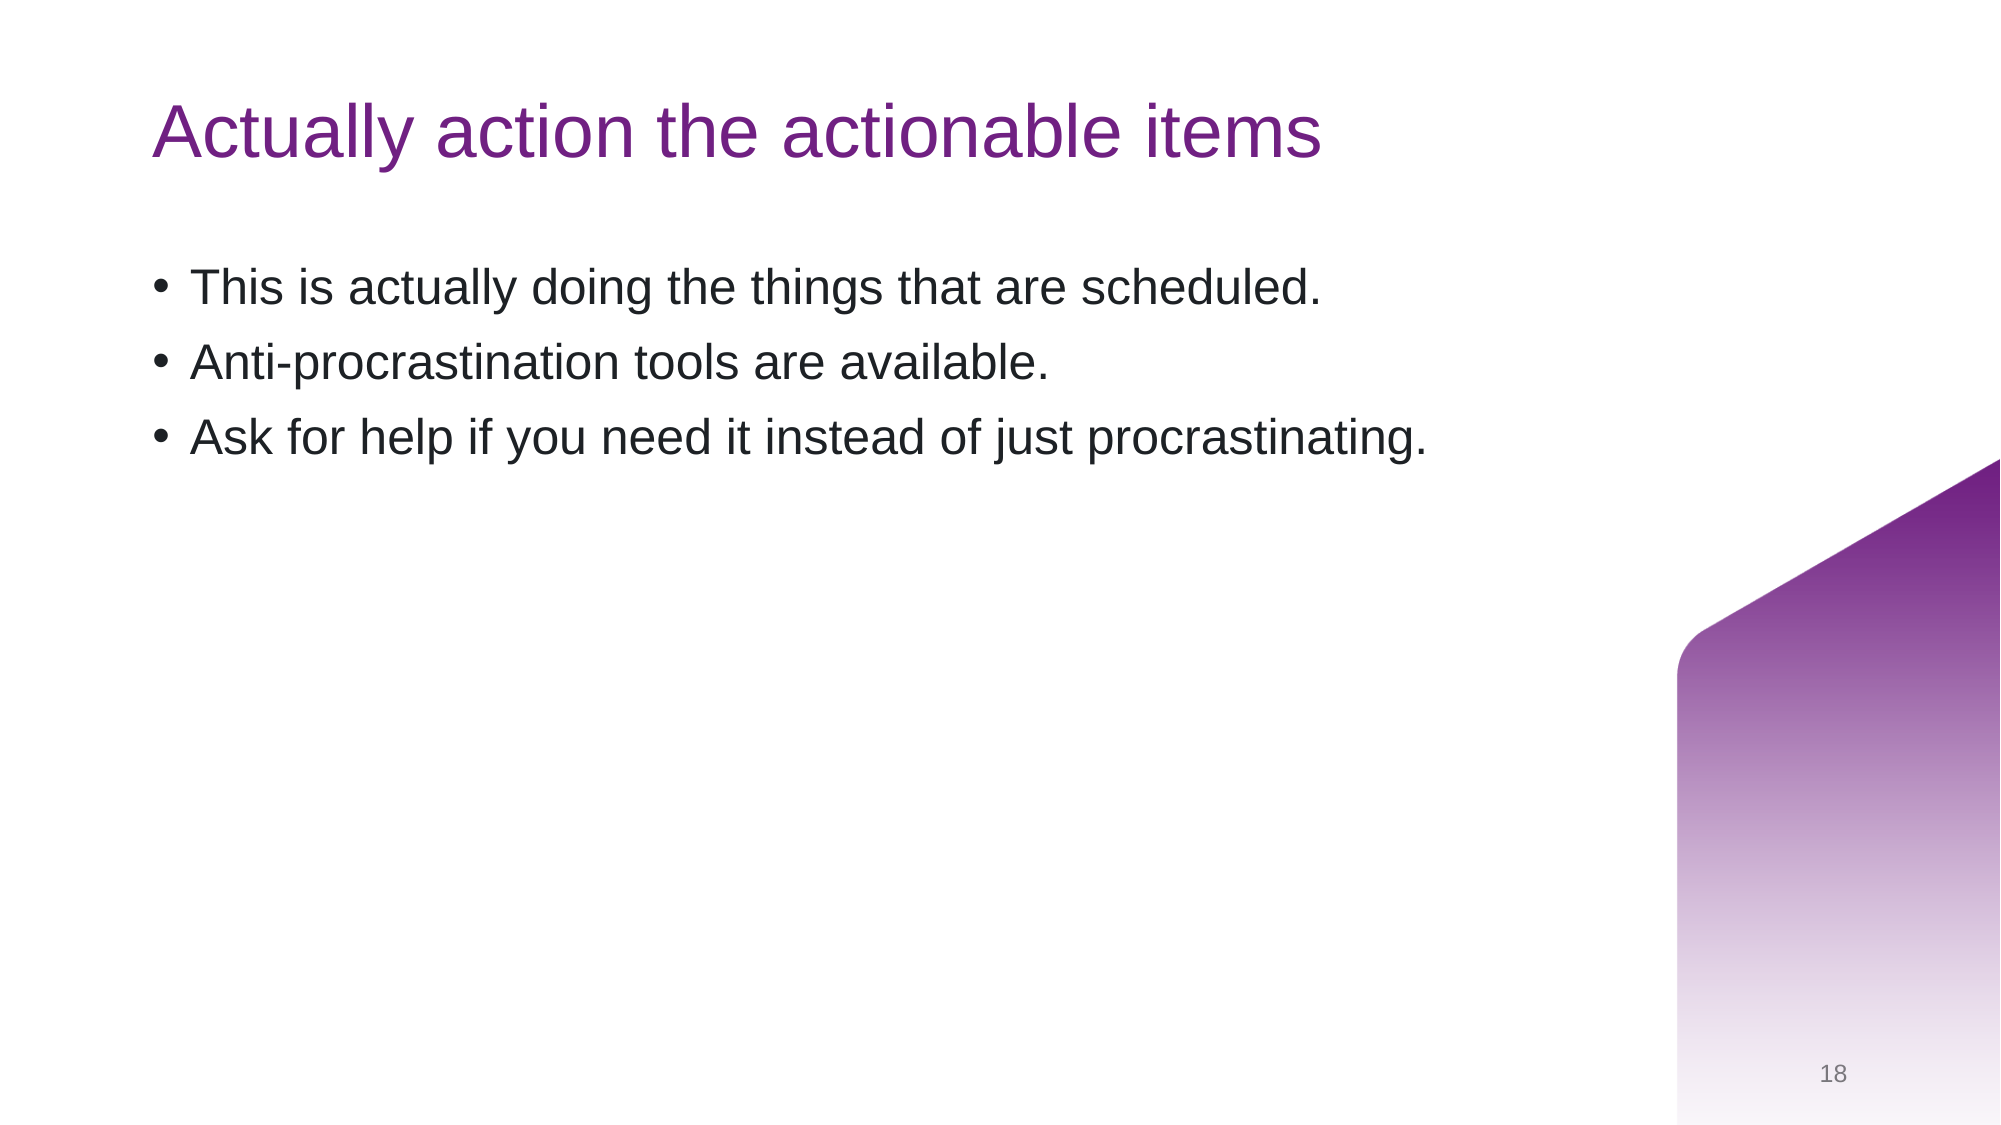

# Actually action the actionable items
This is actually doing the things that are scheduled.
Anti-procrastination tools are available.
Ask for help if you need it instead of just procrastinating.
18